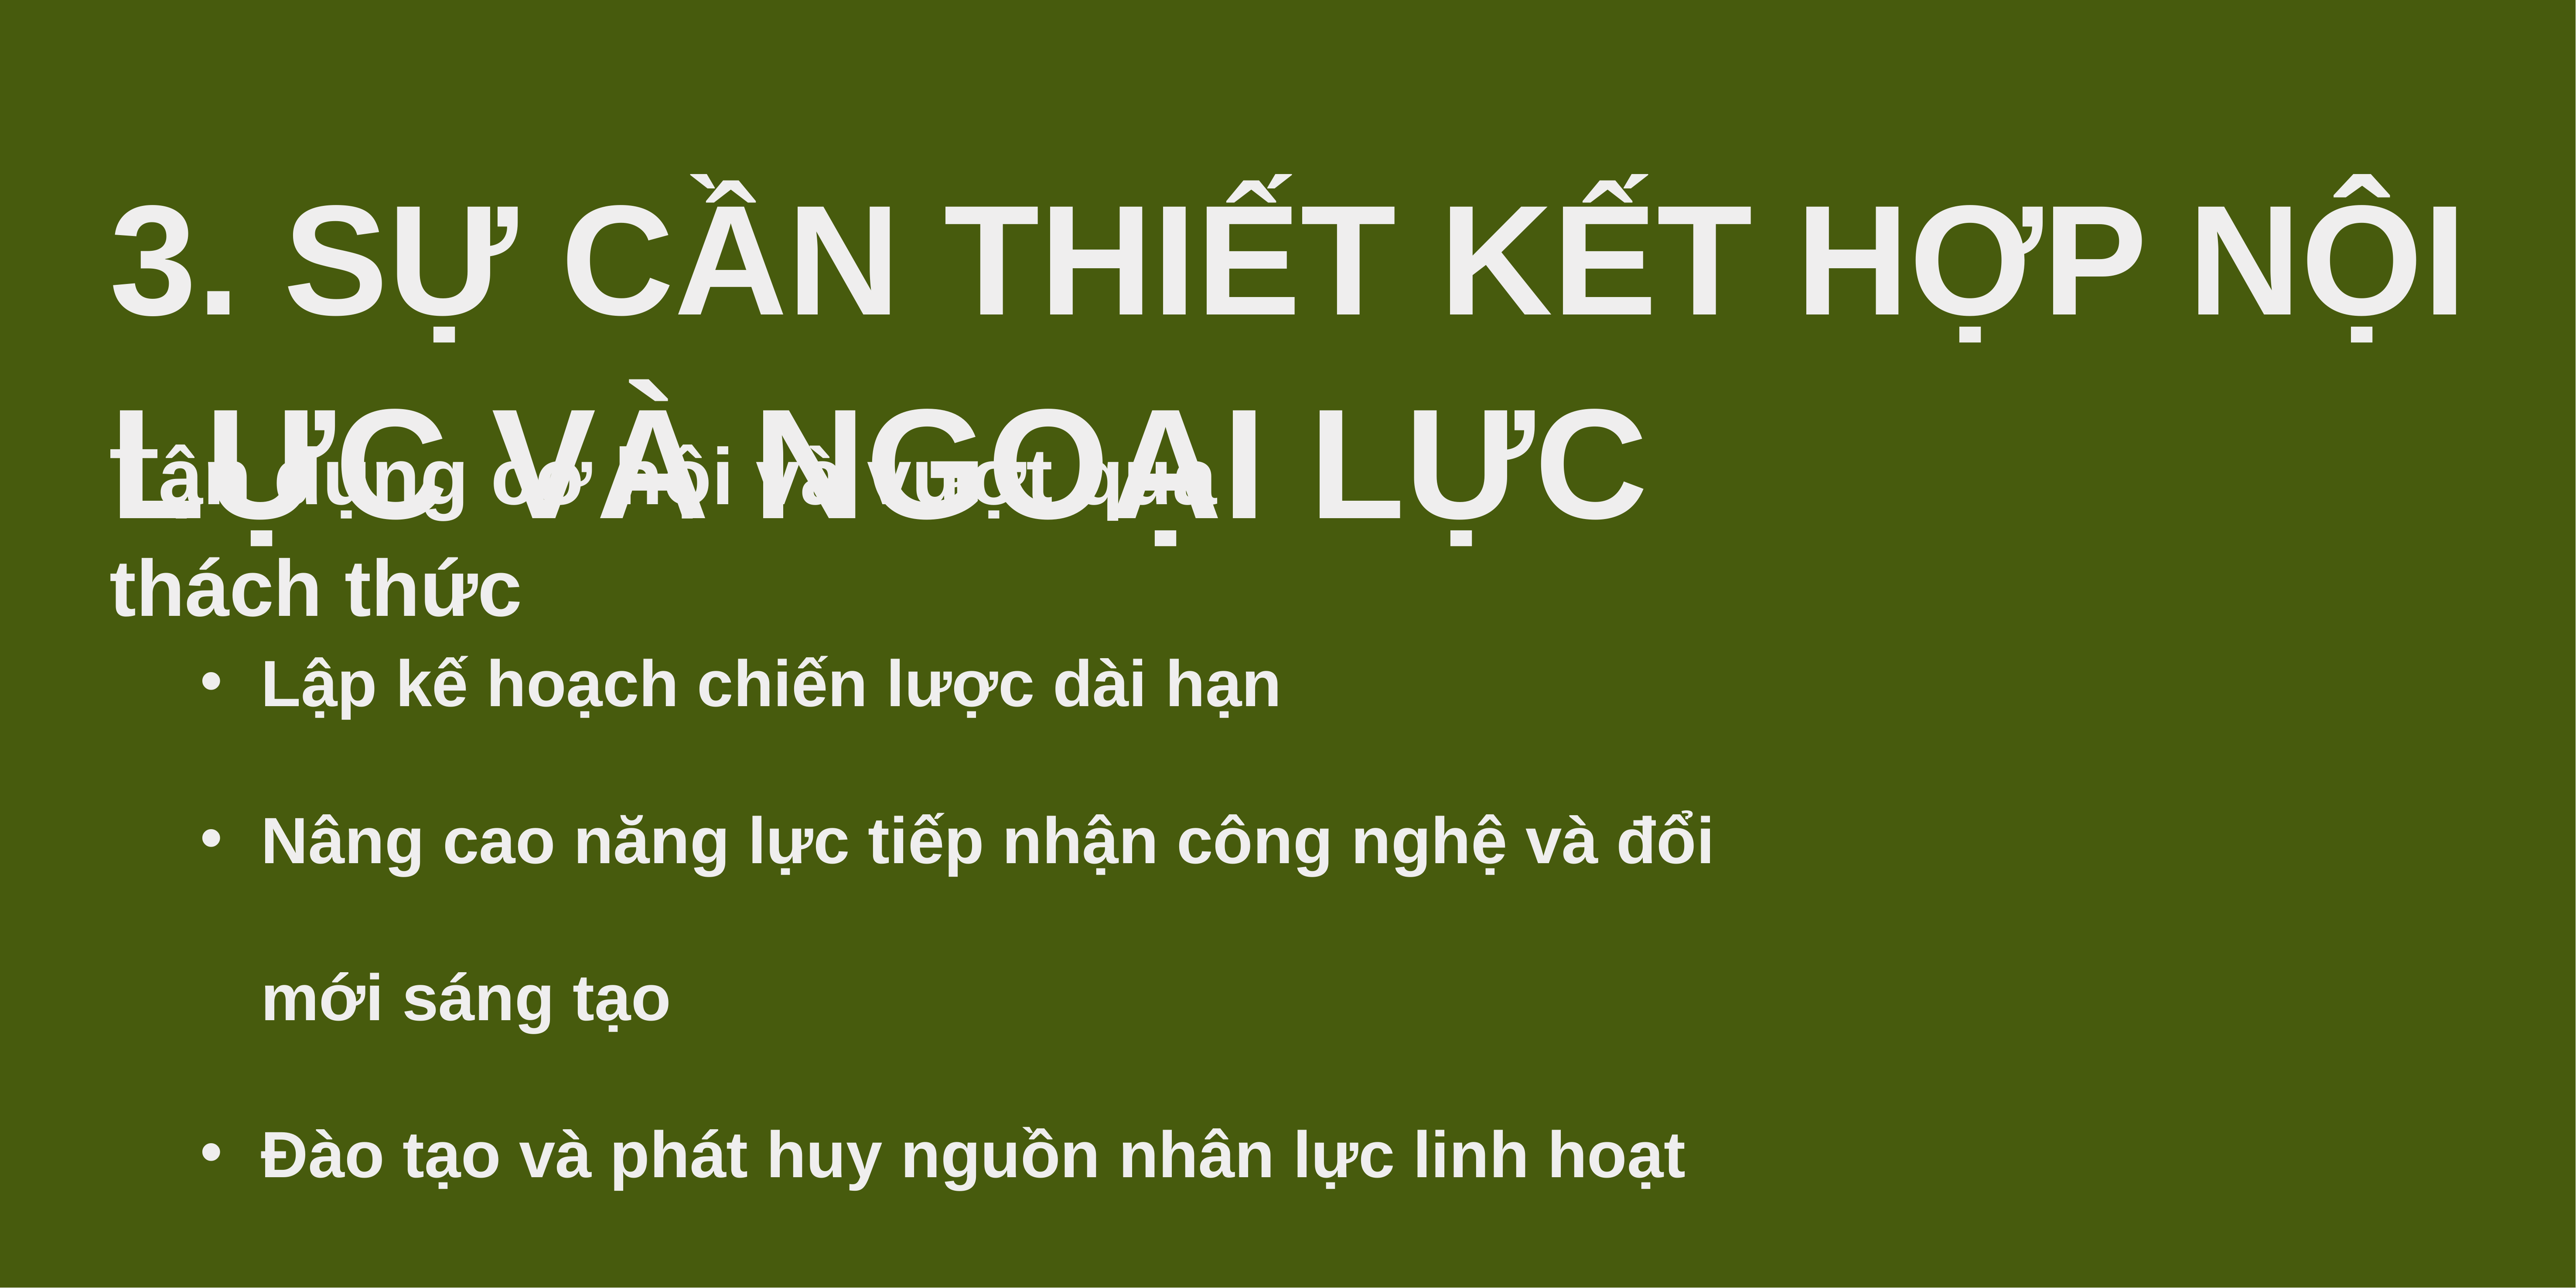

3. SỰ CẦN THIẾT KẾT HỢP NỘI LỰC VÀ NGOẠI LỰC
Tận dụng cơ hội và vượt qua thách thức
Lập kế hoạch chiến lược dài hạn
Nâng cao năng lực tiếp nhận công nghệ và đổi mới sáng tạo
Đào tạo và phát huy nguồn nhân lực linh hoạt